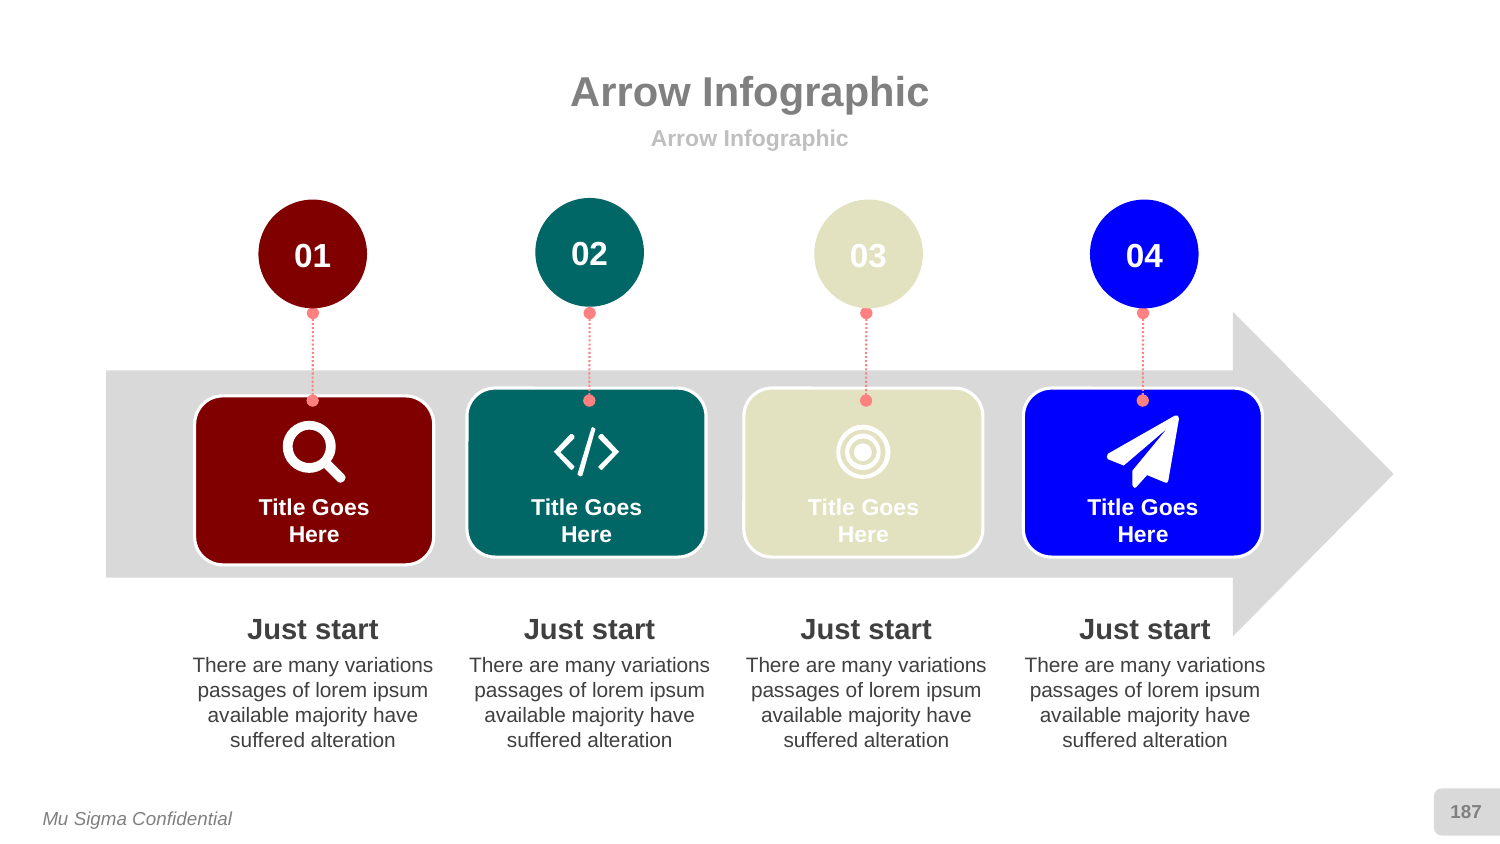

# Arrow Infographic
Arrow Infographic
02
04
01
03

Title Goes
Here
Title Goes
Here
Title Goes
Here
Title Goes
Here
Just start
There are many variations passages of lorem ipsum available majority have suffered alteration
Just start
There are many variations passages of lorem ipsum available majority have suffered alteration
Just start
There are many variations passages of lorem ipsum available majority have suffered alteration
Just start
There are many variations passages of lorem ipsum available majority have suffered alteration
187